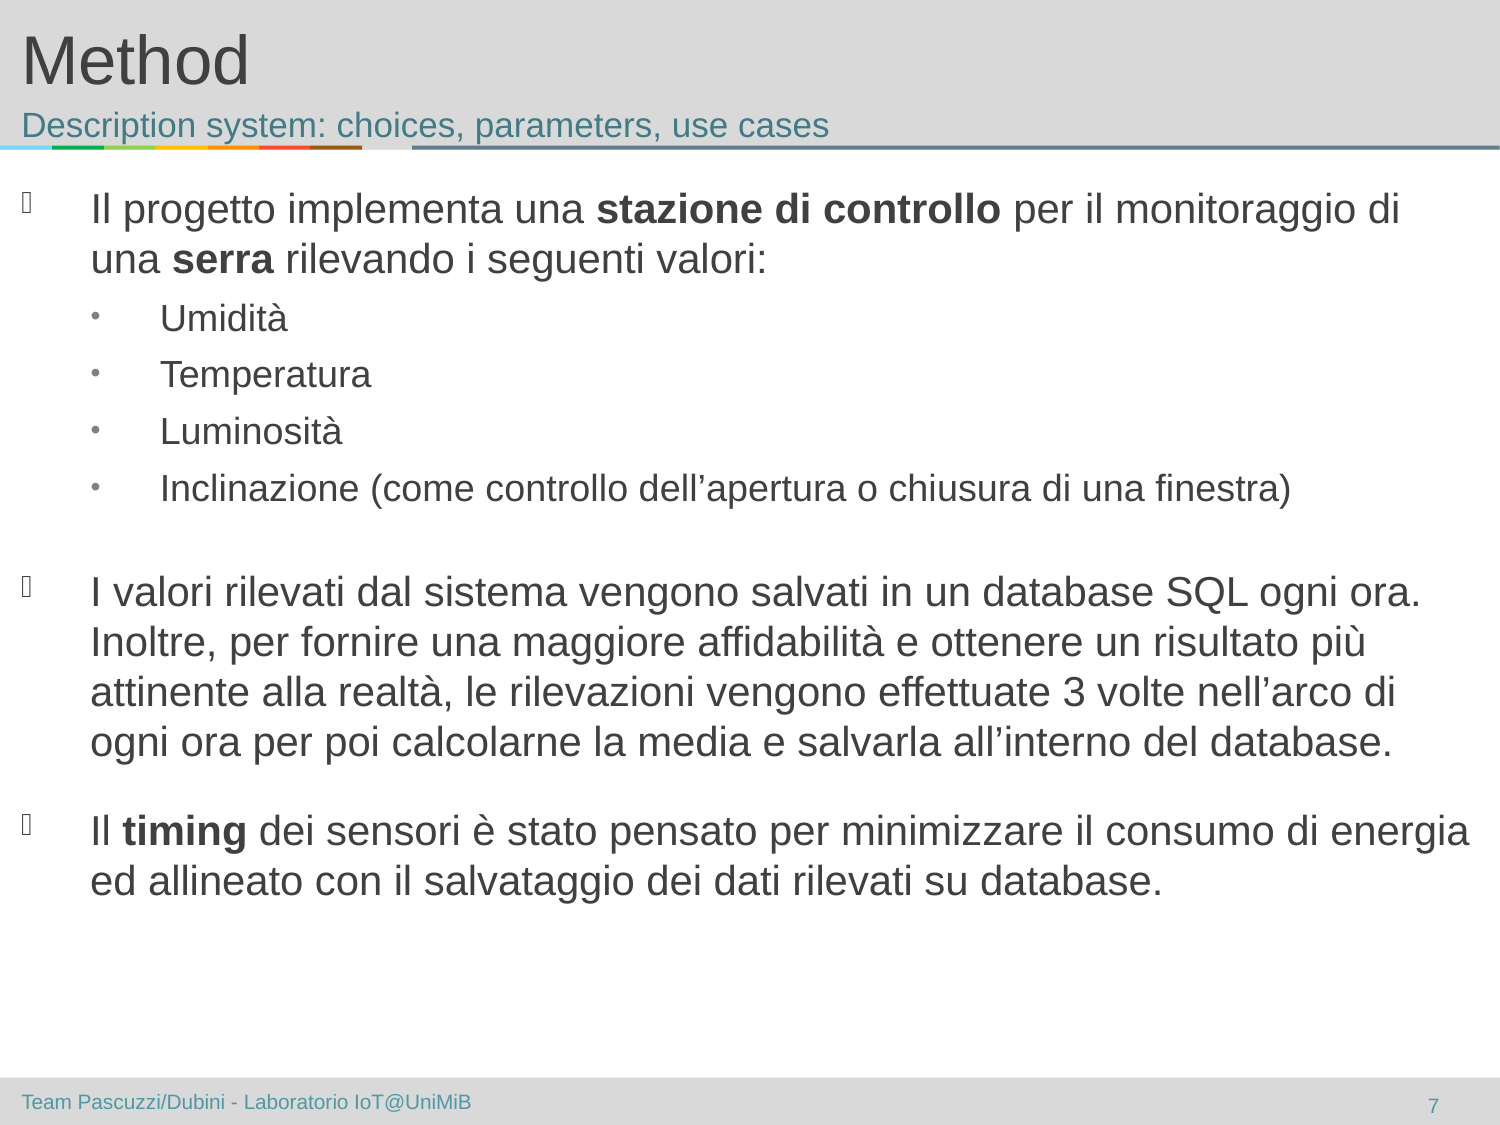

# Method
Description system: choices, parameters, use cases
Il progetto implementa una stazione di controllo per il monitoraggio di una serra rilevando i seguenti valori:
Umidità
Temperatura
Luminosità
Inclinazione (come controllo dell’apertura o chiusura di una finestra)

I valori rilevati dal sistema vengono salvati in un database SQL ogni ora. Inoltre, per fornire una maggiore affidabilità e ottenere un risultato più attinente alla realtà, le rilevazioni vengono effettuate 3 volte nell’arco di ogni ora per poi calcolarne la media e salvarla all’interno del database.
Il timing dei sensori è stato pensato per minimizzare il consumo di energia ed allineato con il salvataggio dei dati rilevati su database.
7
Team Pascuzzi/Dubini - Laboratorio IoT@UniMiB